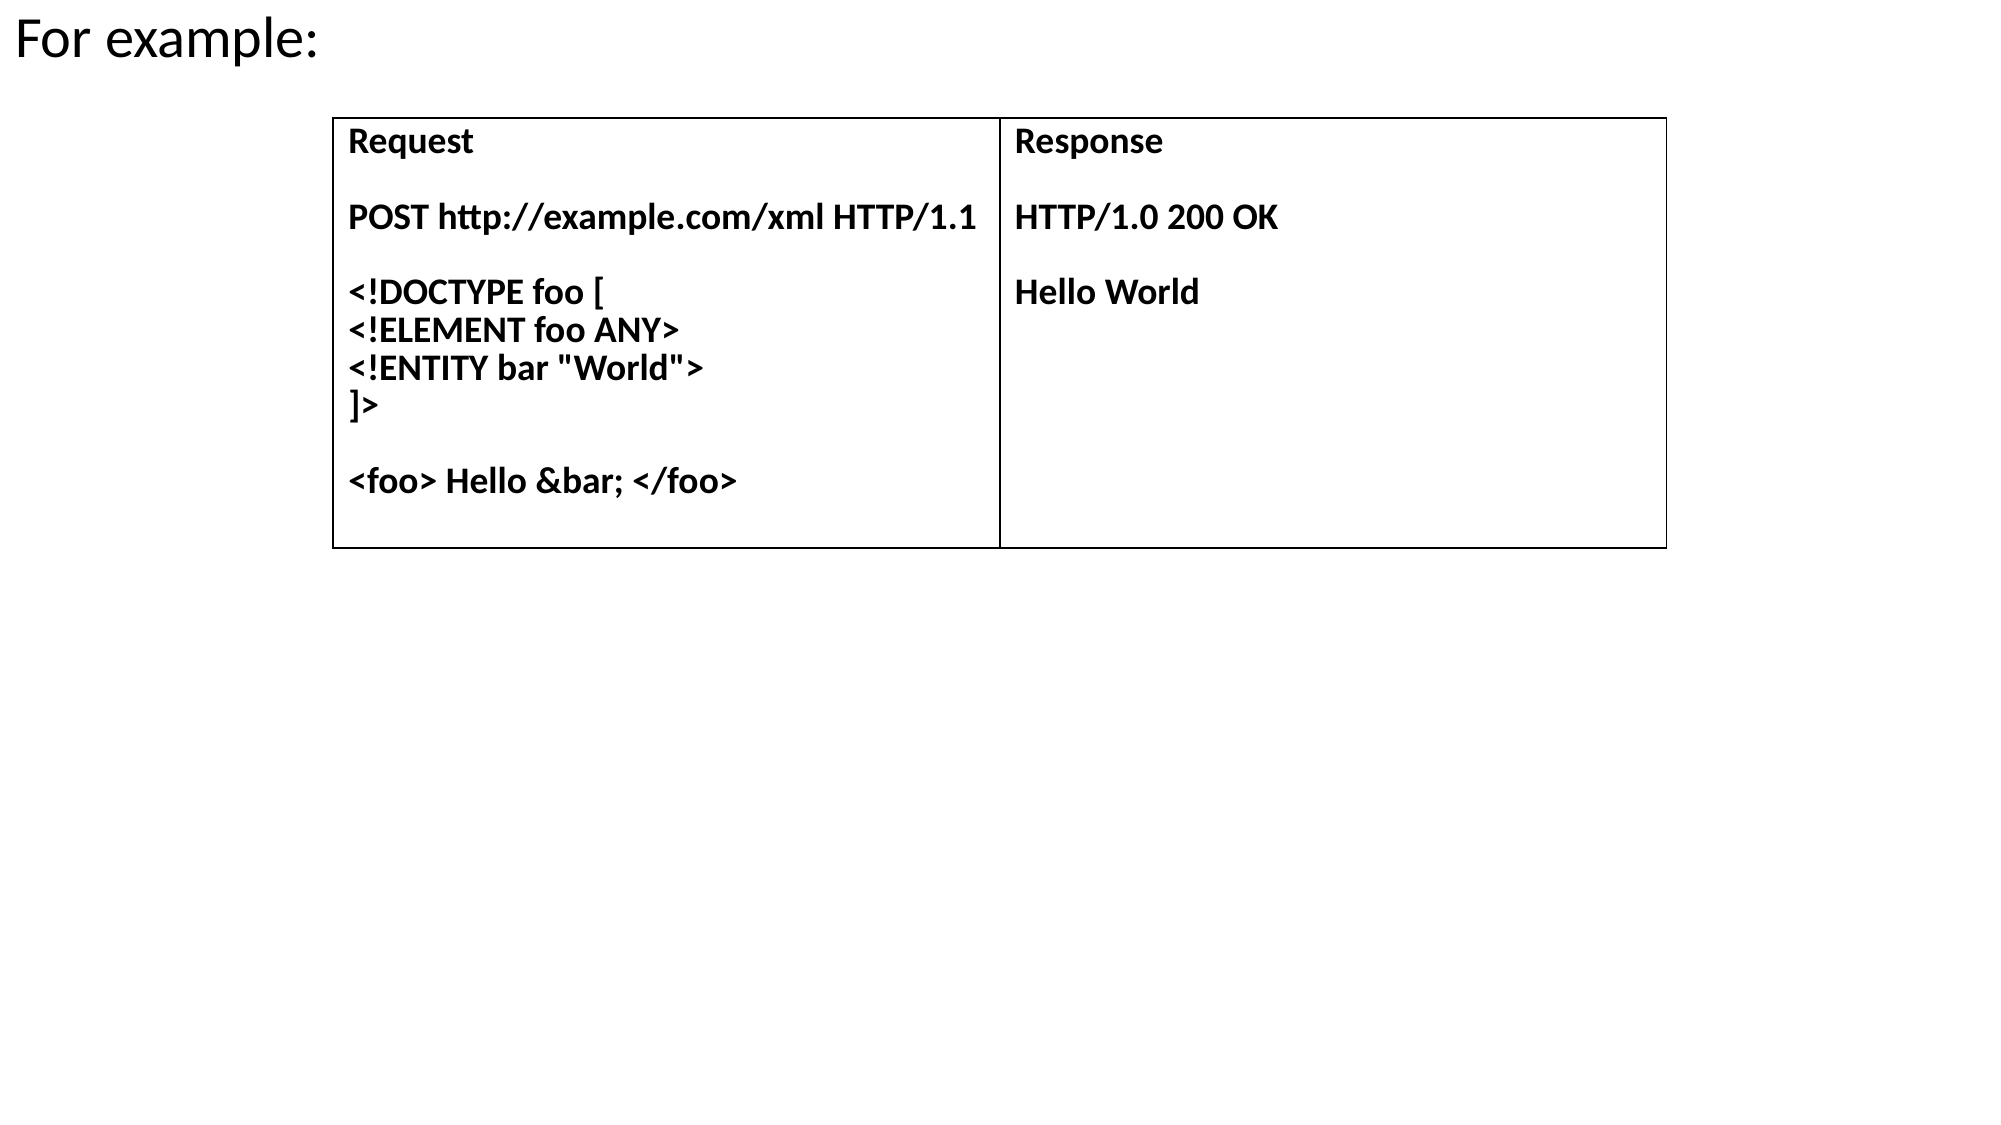

For example:

| Request POST http://example.com/xml HTTP/1.1 <!DOCTYPE foo [ <!ELEMENT foo ANY> <!ENTITY bar "World"> ]> <foo> Hello &bar; </foo> | Response HTTP/1.0 200 OK Hello World |
| --- | --- |